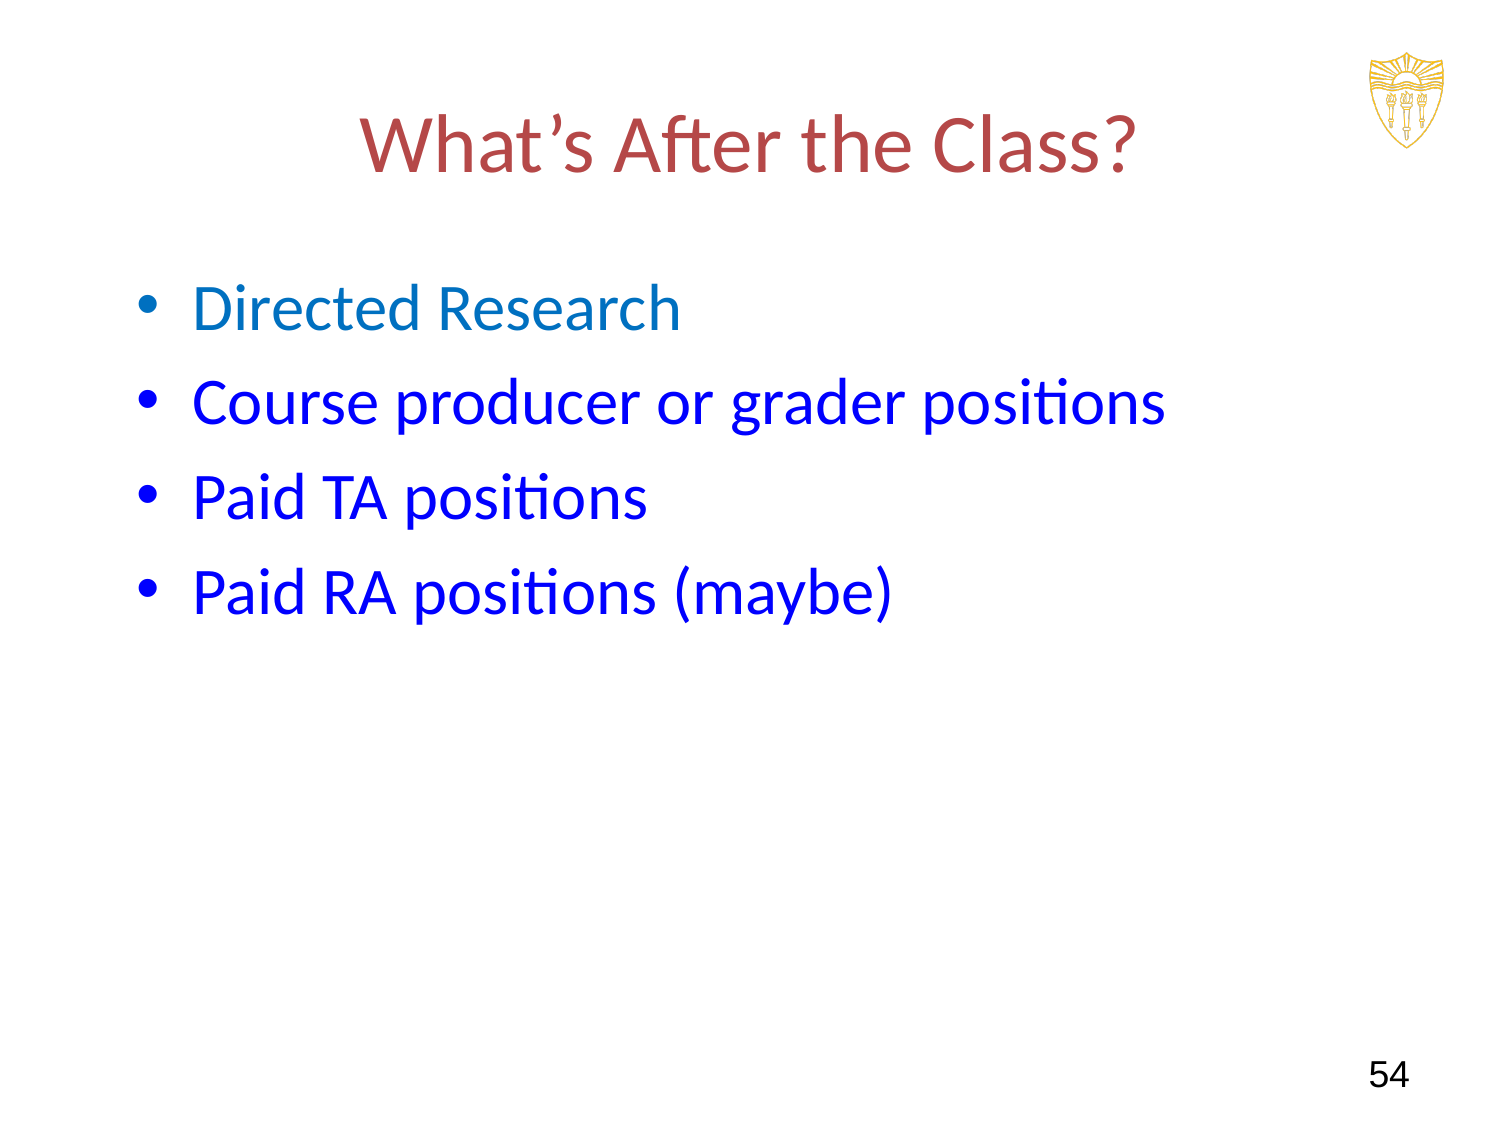

# What’s After the Class?
Directed Research
Course producer or grader positions
Paid TA positions
Paid RA positions (maybe)
54